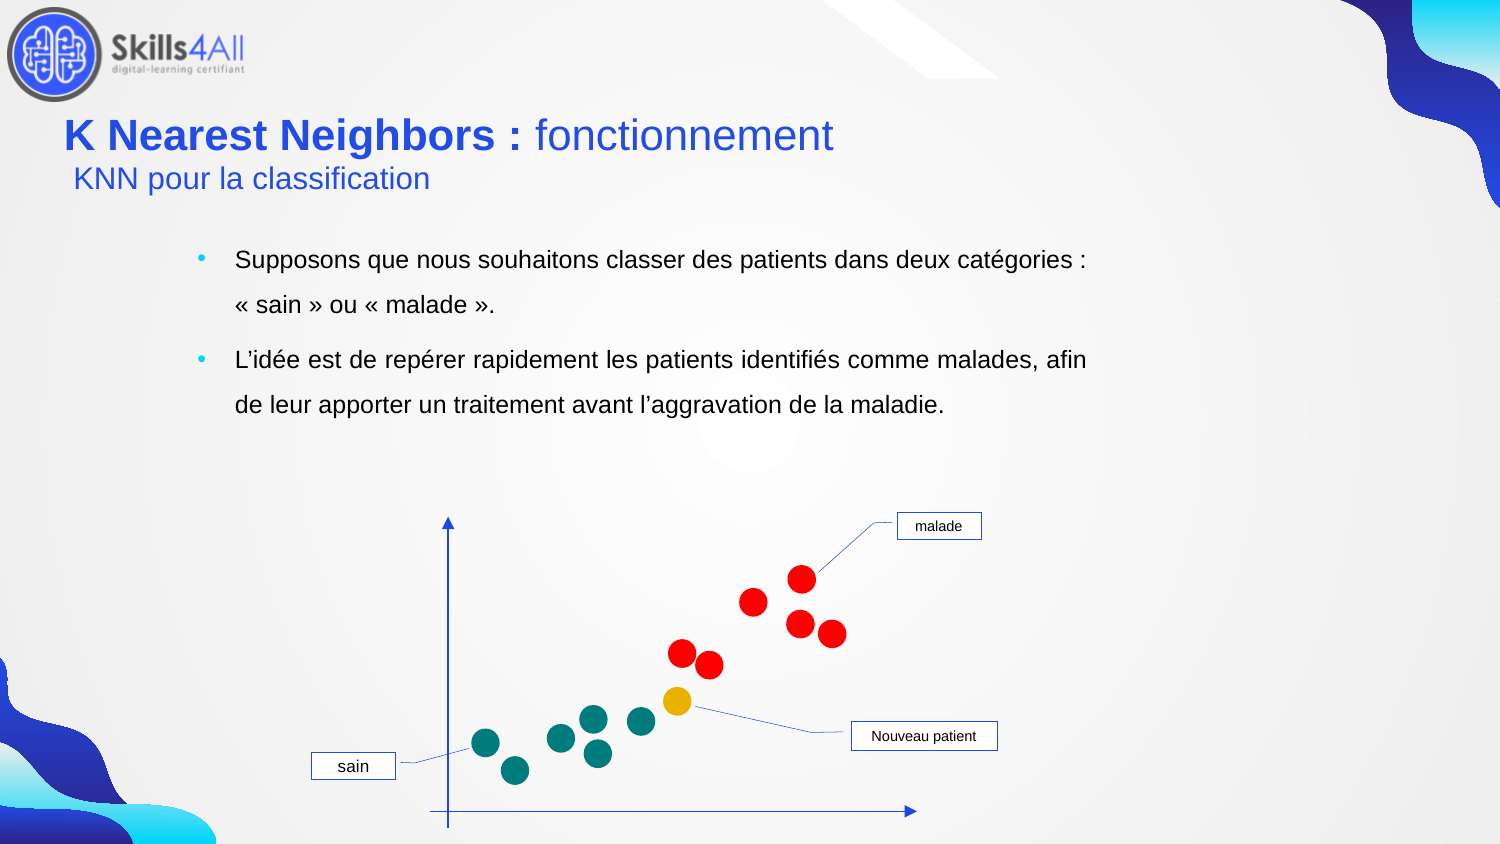

202
# K Nearest Neighbors : fonctionnement
KNN pour la classification
Supposons que nous souhaitons classer des patients dans deux catégories : « sain » ou « malade ».
L’idée est de repérer rapidement les patients identifiés comme malades, afin de leur apporter un traitement avant l’aggravation de la maladie.
malade

Nouveau patient

sain